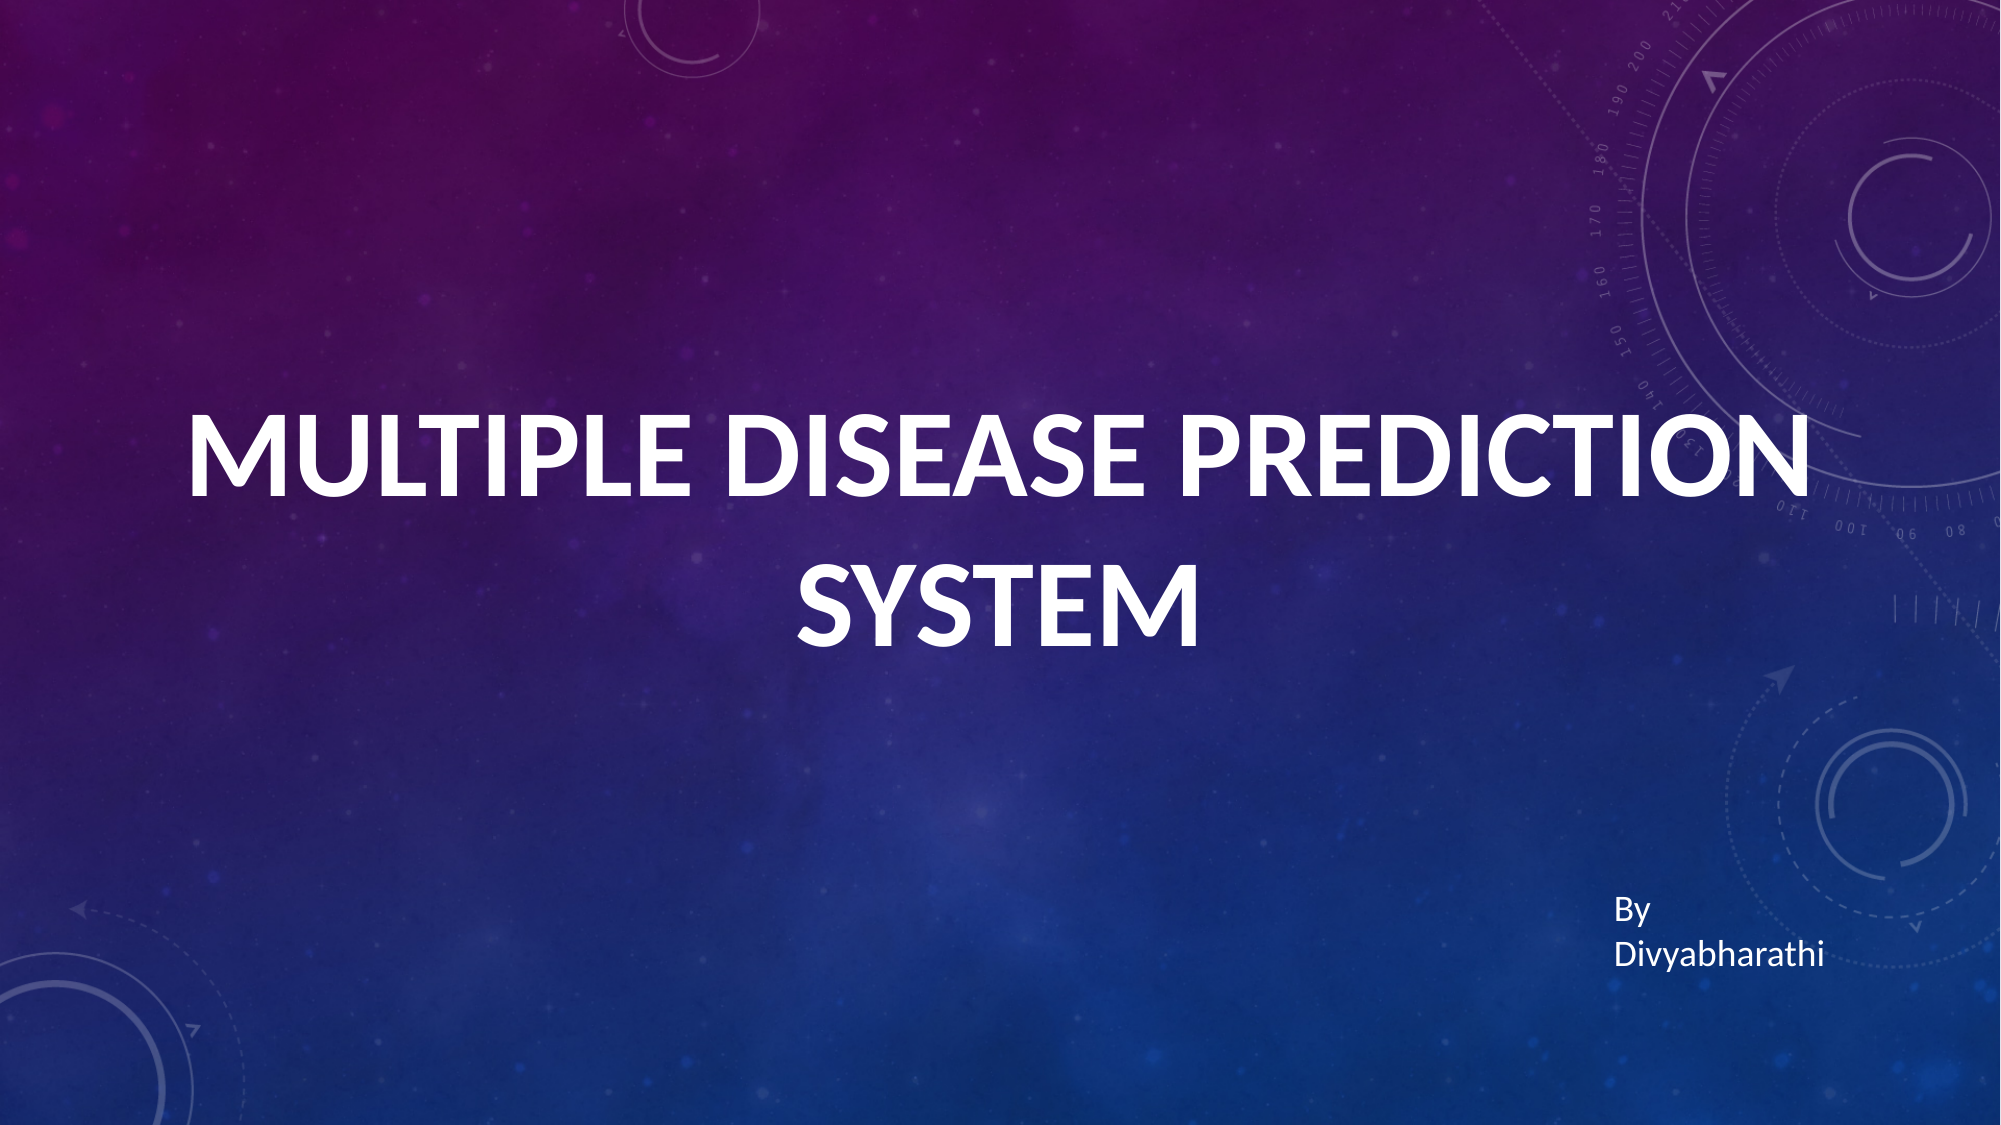

# Multiple Disease Prediction System
By
Divyabharathi